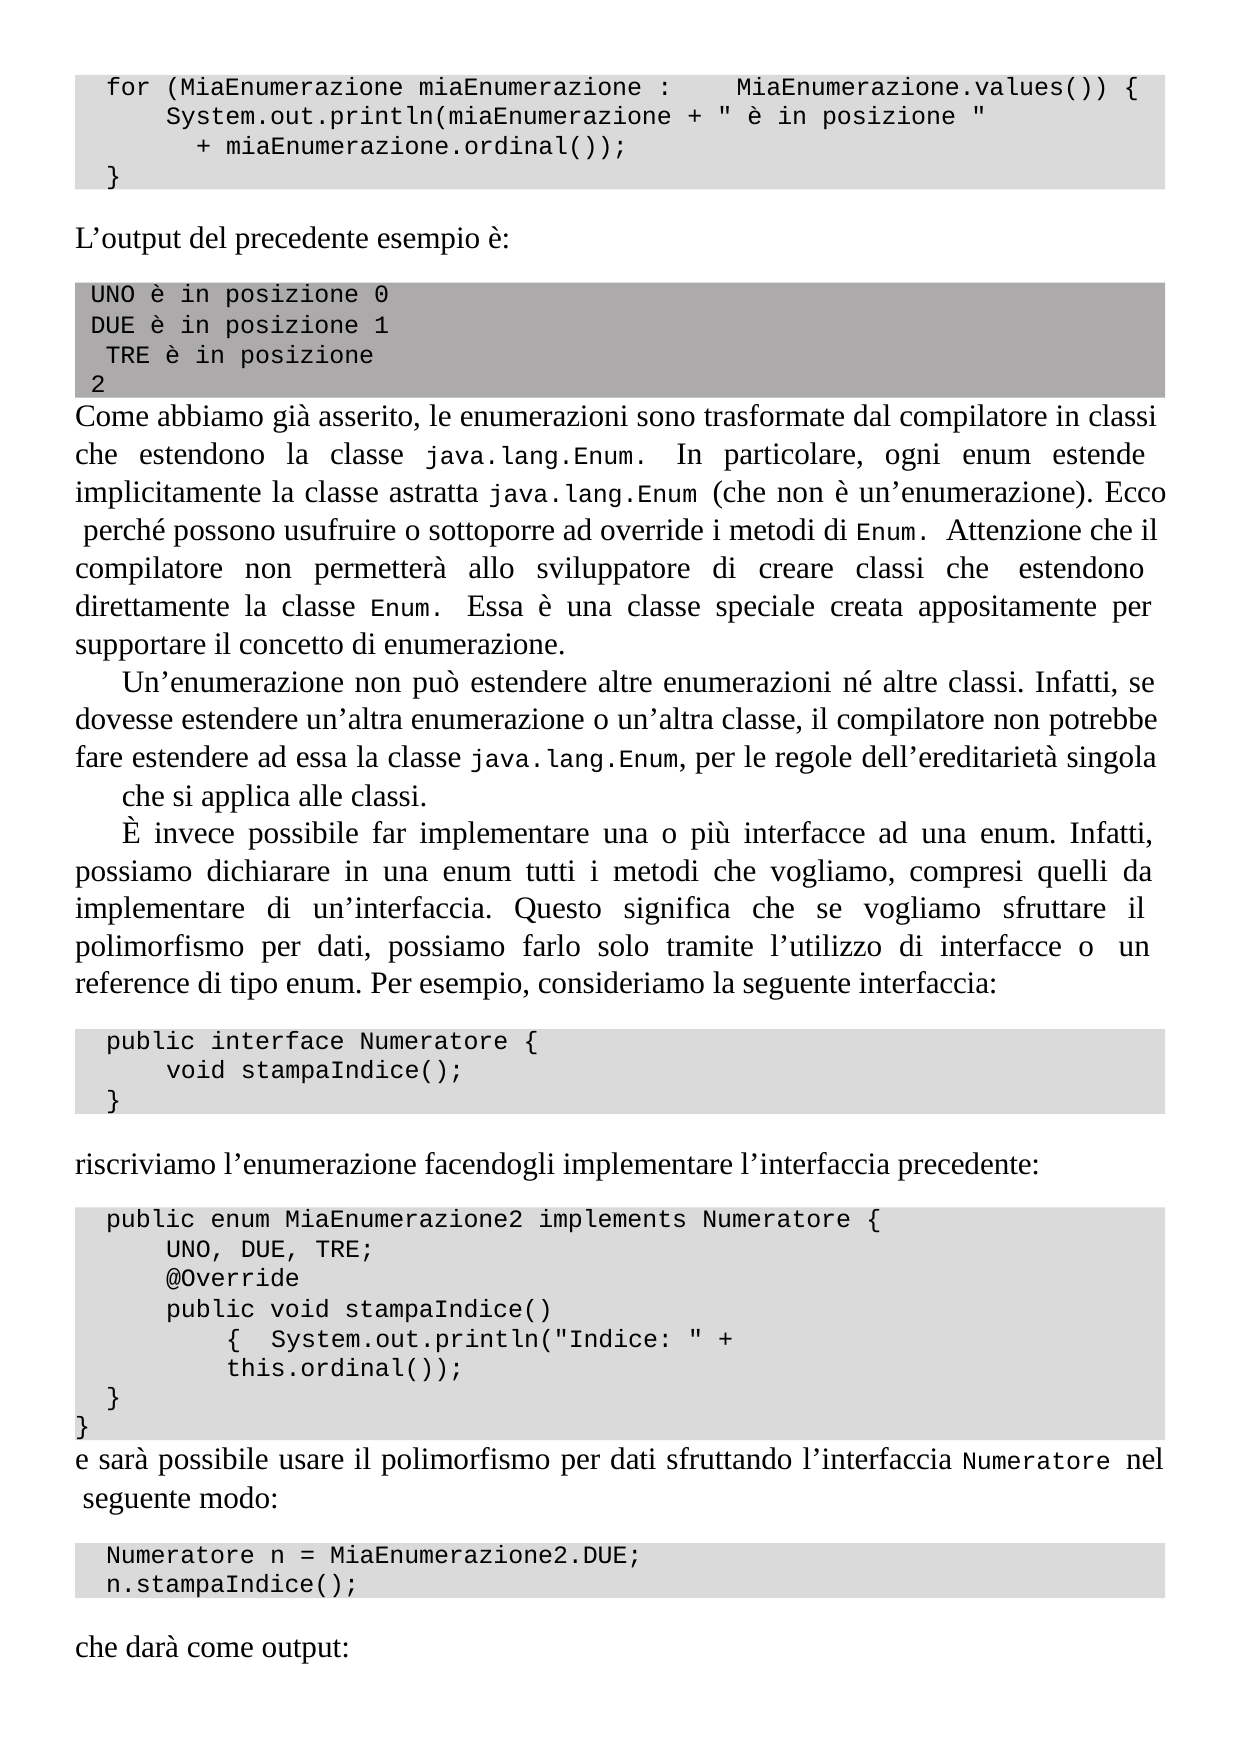

for (MiaEnumerazione miaEnumerazione :	MiaEnumerazione.values()) {
System.out.println(miaEnumerazione + " è in posizione "
+ miaEnumerazione.ordinal());
}
L’output del precedente esempio è:
UNO è in posizione 0
DUE è in posizione 1  TRE è in posizione 2
Come abbiamo già asserito, le enumerazioni sono trasformate dal compilatore in classi  che estendono la classe java.lang.Enum. In particolare, ogni enum estende  implicitamente la classe astratta java.lang.Enum (che non è un’enumerazione). Ecco  perché possono usufruire o sottoporre ad override i metodi di Enum. Attenzione che il  compilatore non permetterà allo sviluppatore di creare classi che estendono  direttamente la classe Enum. Essa è una classe speciale creata appositamente per  supportare il concetto di enumerazione.
Un’enumerazione non può estendere altre enumerazioni né altre classi. Infatti, se  dovesse estendere un’altra enumerazione o un’altra classe, il compilatore non potrebbe  fare estendere ad essa la classe java.lang.Enum, per le regole dell’ereditarietà singola
che si applica alle classi.
È invece possibile far implementare una o più interfacce ad una enum. Infatti,  possiamo dichiarare in una enum tutti i metodi che vogliamo, compresi quelli da  implementare di un’interfaccia. Questo significa che se vogliamo sfruttare il  polimorfismo per dati, possiamo farlo solo tramite l’utilizzo di interfacce o un  reference di tipo enum. Per esempio, consideriamo la seguente interfaccia:
public interface Numeratore {
void stampaIndice();
}
riscriviamo l’enumerazione facendogli implementare l’interfaccia precedente:
public enum MiaEnumerazione2 implements Numeratore {
UNO, DUE, TRE;
@Override
public void stampaIndice() {  System.out.println("Indice: " + this.ordinal());
}
}
e sarà possibile usare il polimorfismo per dati sfruttando l’interfaccia Numeratore nel  seguente modo:
Numeratore n = MiaEnumerazione2.DUE;
n.stampaIndice();
che darà come output: